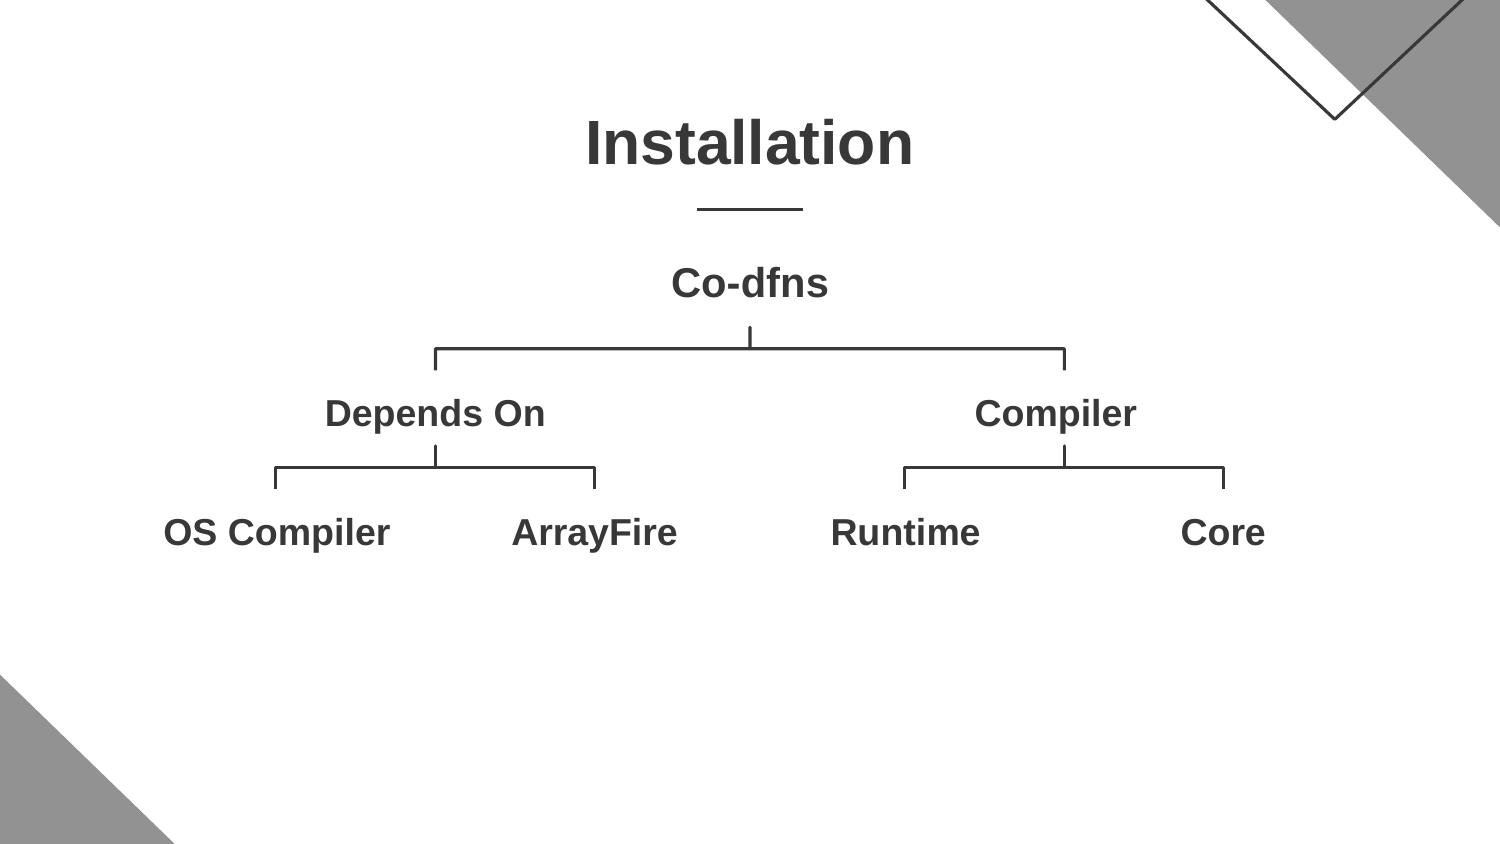

# Installation
Co-dfns

Depends On
Compiler
OS Compiler
ArrayFire
Runtime
Core